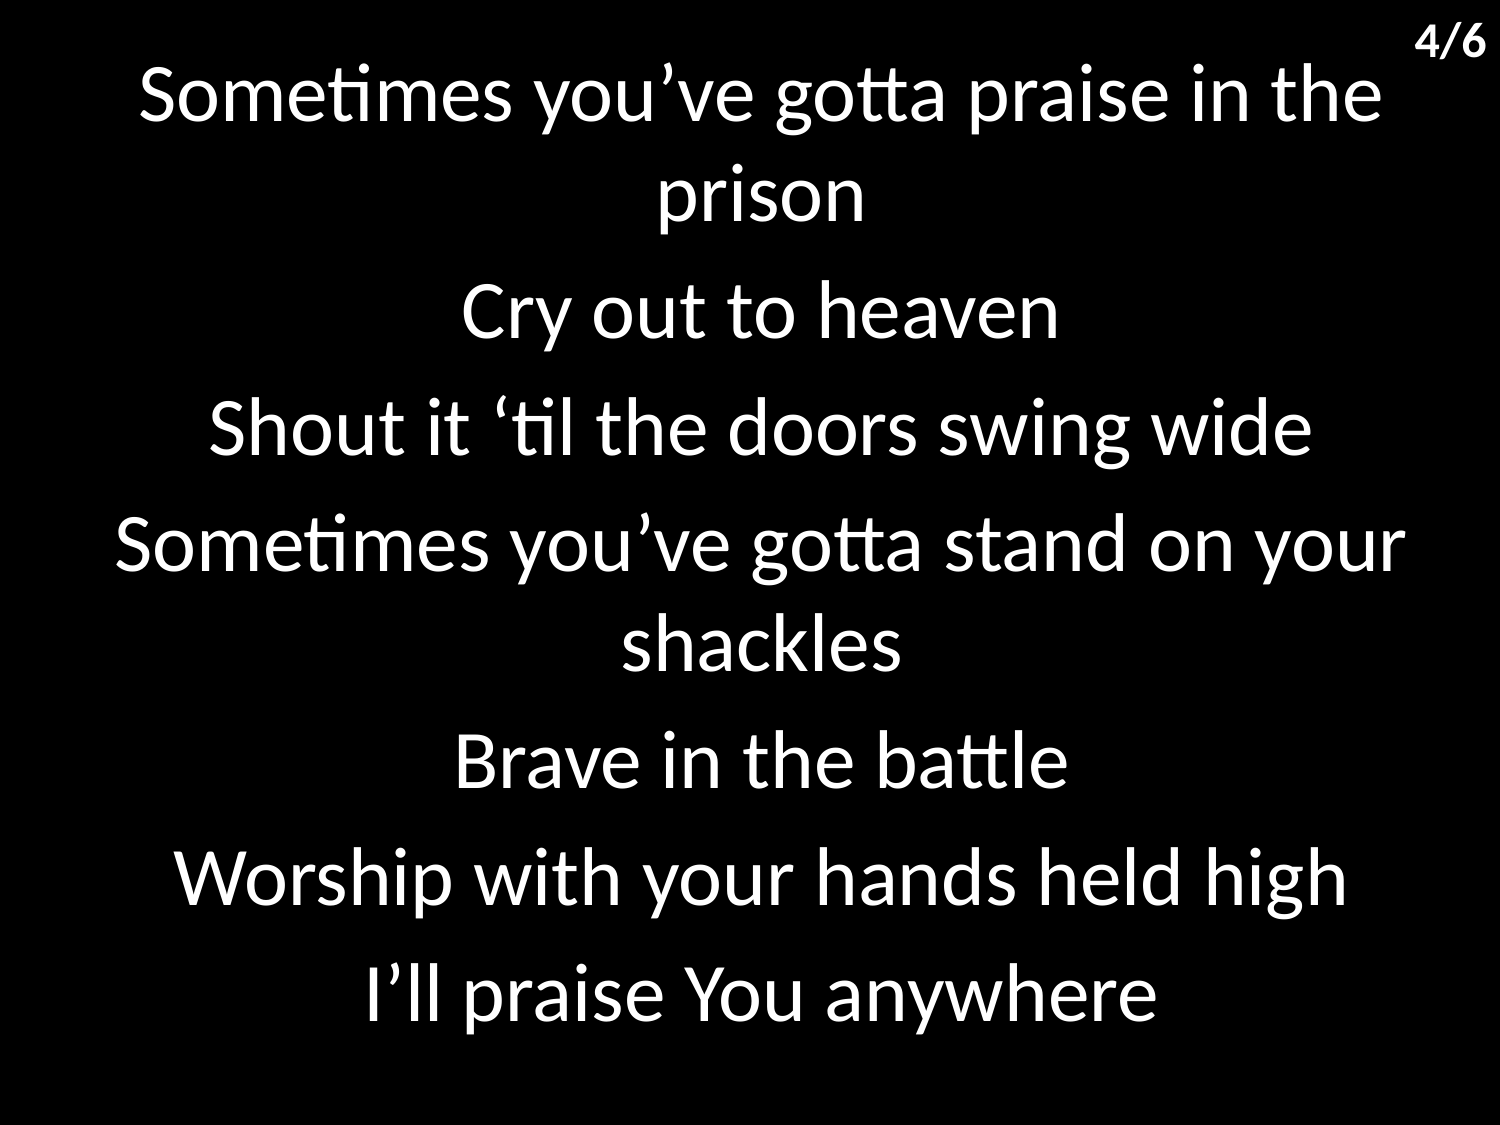

4/6
Sometimes you’ve gotta praise in the prison
Cry out to heaven
Shout it ‘til the doors swing wide
Sometimes you’ve gotta stand on your shackles
Brave in the battle
Worship with your hands held high
I’ll praise You anywhere